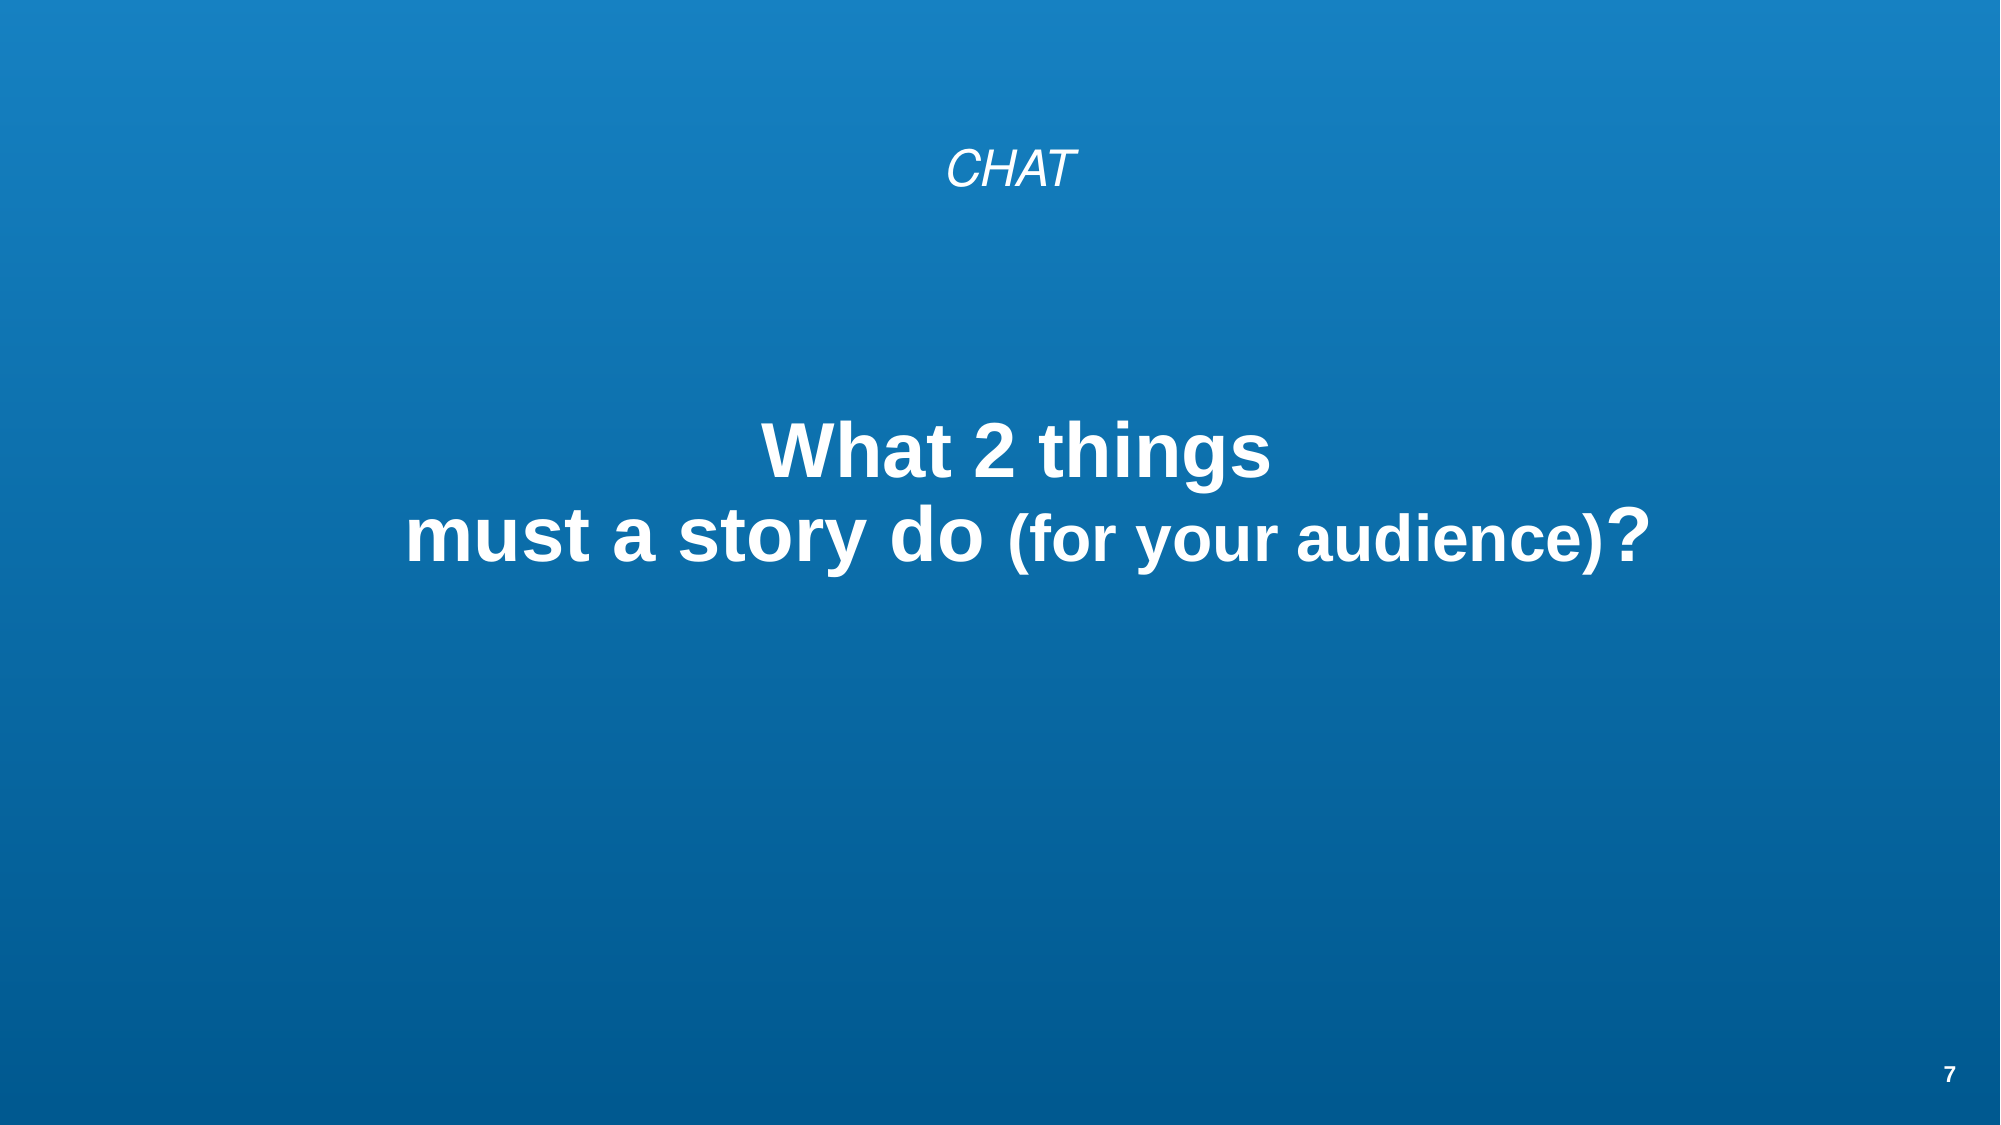

CHAT
# What 2 things
must a story do (for your audience)?